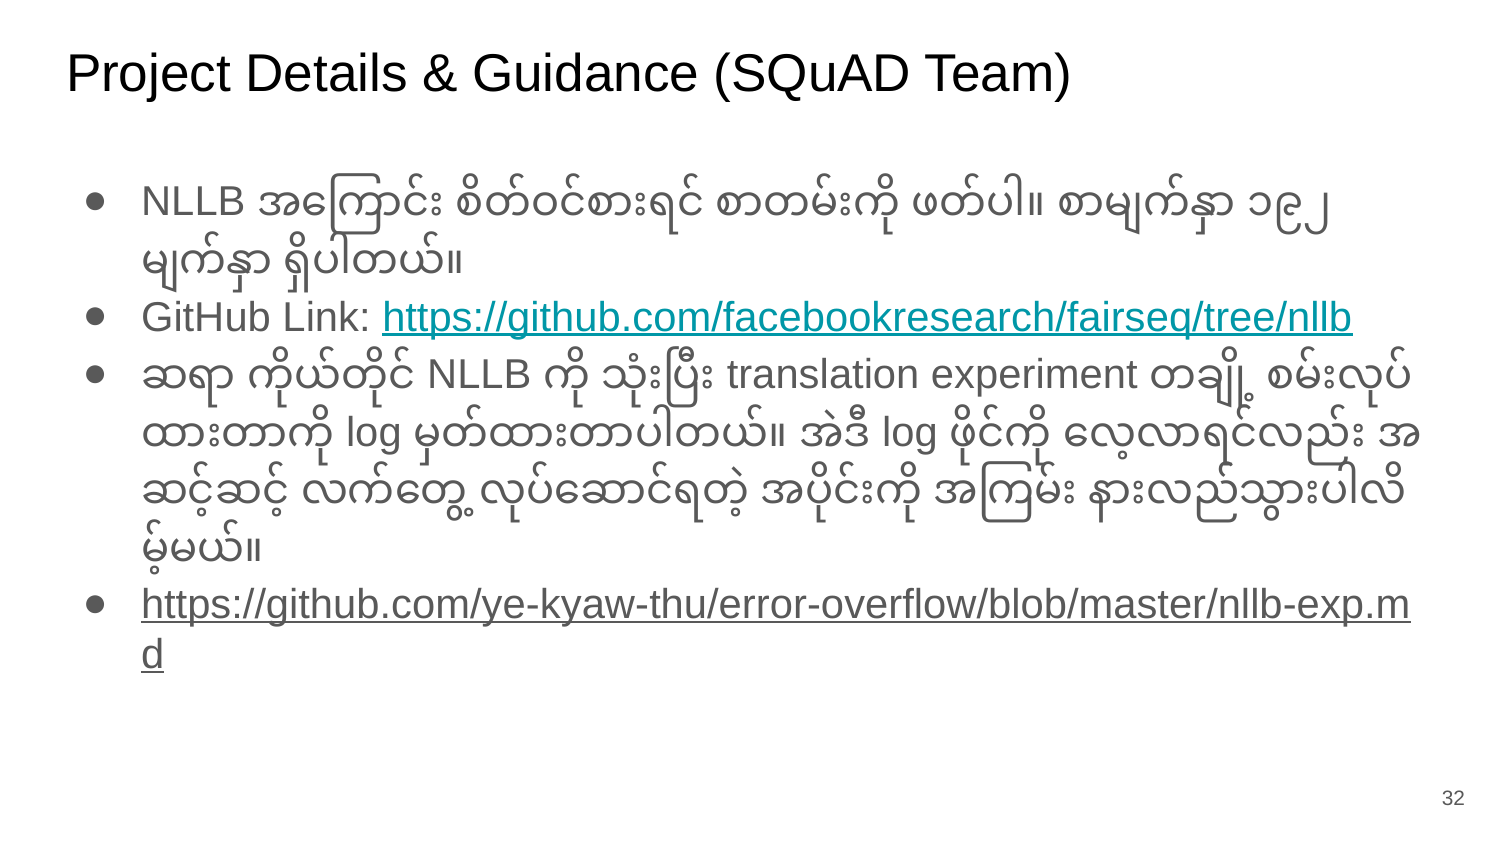

# Project Details & Guidance (SQuAD Team)
NLLB အကြောင်း စိတ်ဝင်စားရင် စာတမ်းကို ဖတ်ပါ။ စာမျက်နှာ ၁၉၂ မျက်နှာ ရှိပါတယ်။
GitHub Link: https://github.com/facebookresearch/fairseq/tree/nllb
ဆရာ ကိုယ်တိုင် NLLB ကို သုံးပြီး translation experiment တချို့ စမ်းလုပ်ထားတာကို log မှတ်ထားတာပါတယ်။ အဲဒီ log ဖိုင်ကို လေ့လာရင်လည်း အဆင့်ဆင့် လက်တွေ့ လုပ်ဆောင်ရတဲ့ အပိုင်းကို အကြမ်း နားလည်သွားပါလိမ့်မယ်။
https://github.com/ye-kyaw-thu/error-overflow/blob/master/nllb-exp.md
32